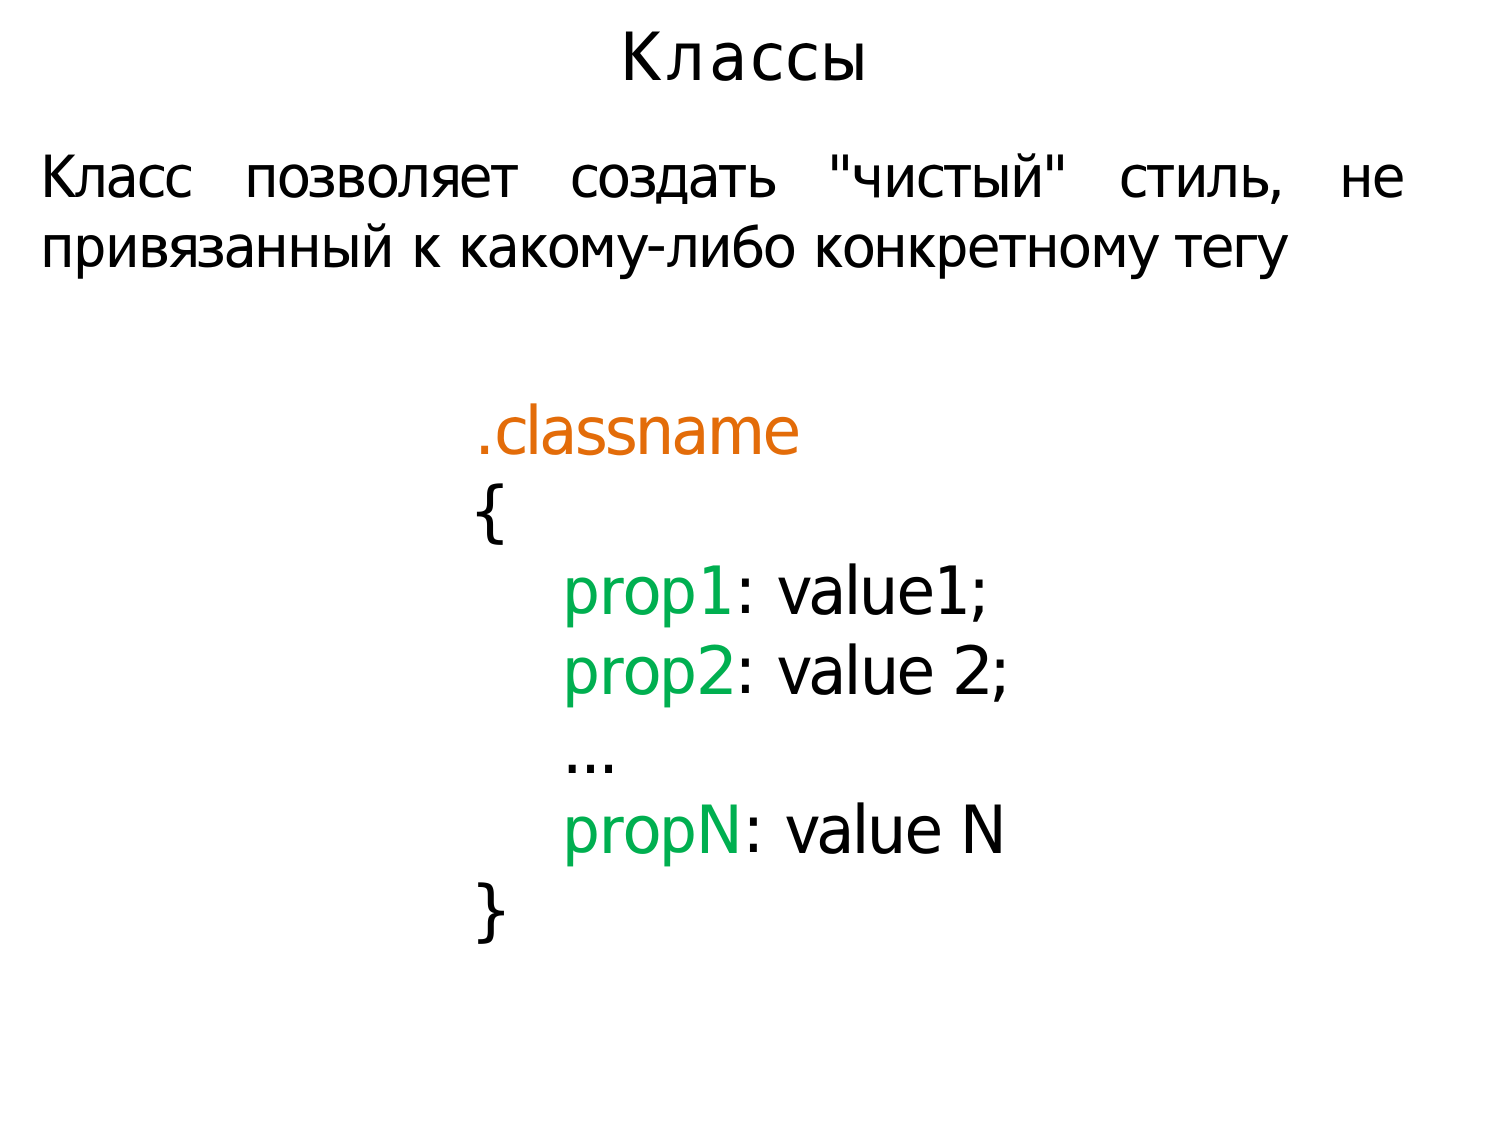

Классы
Класс позволяет создать "чистый" стиль, не  привязанный к какому-либо конкретному тегу
.classname
{
	prop1: value1;  	prop2: value 2;
	…
	propN: value N
}